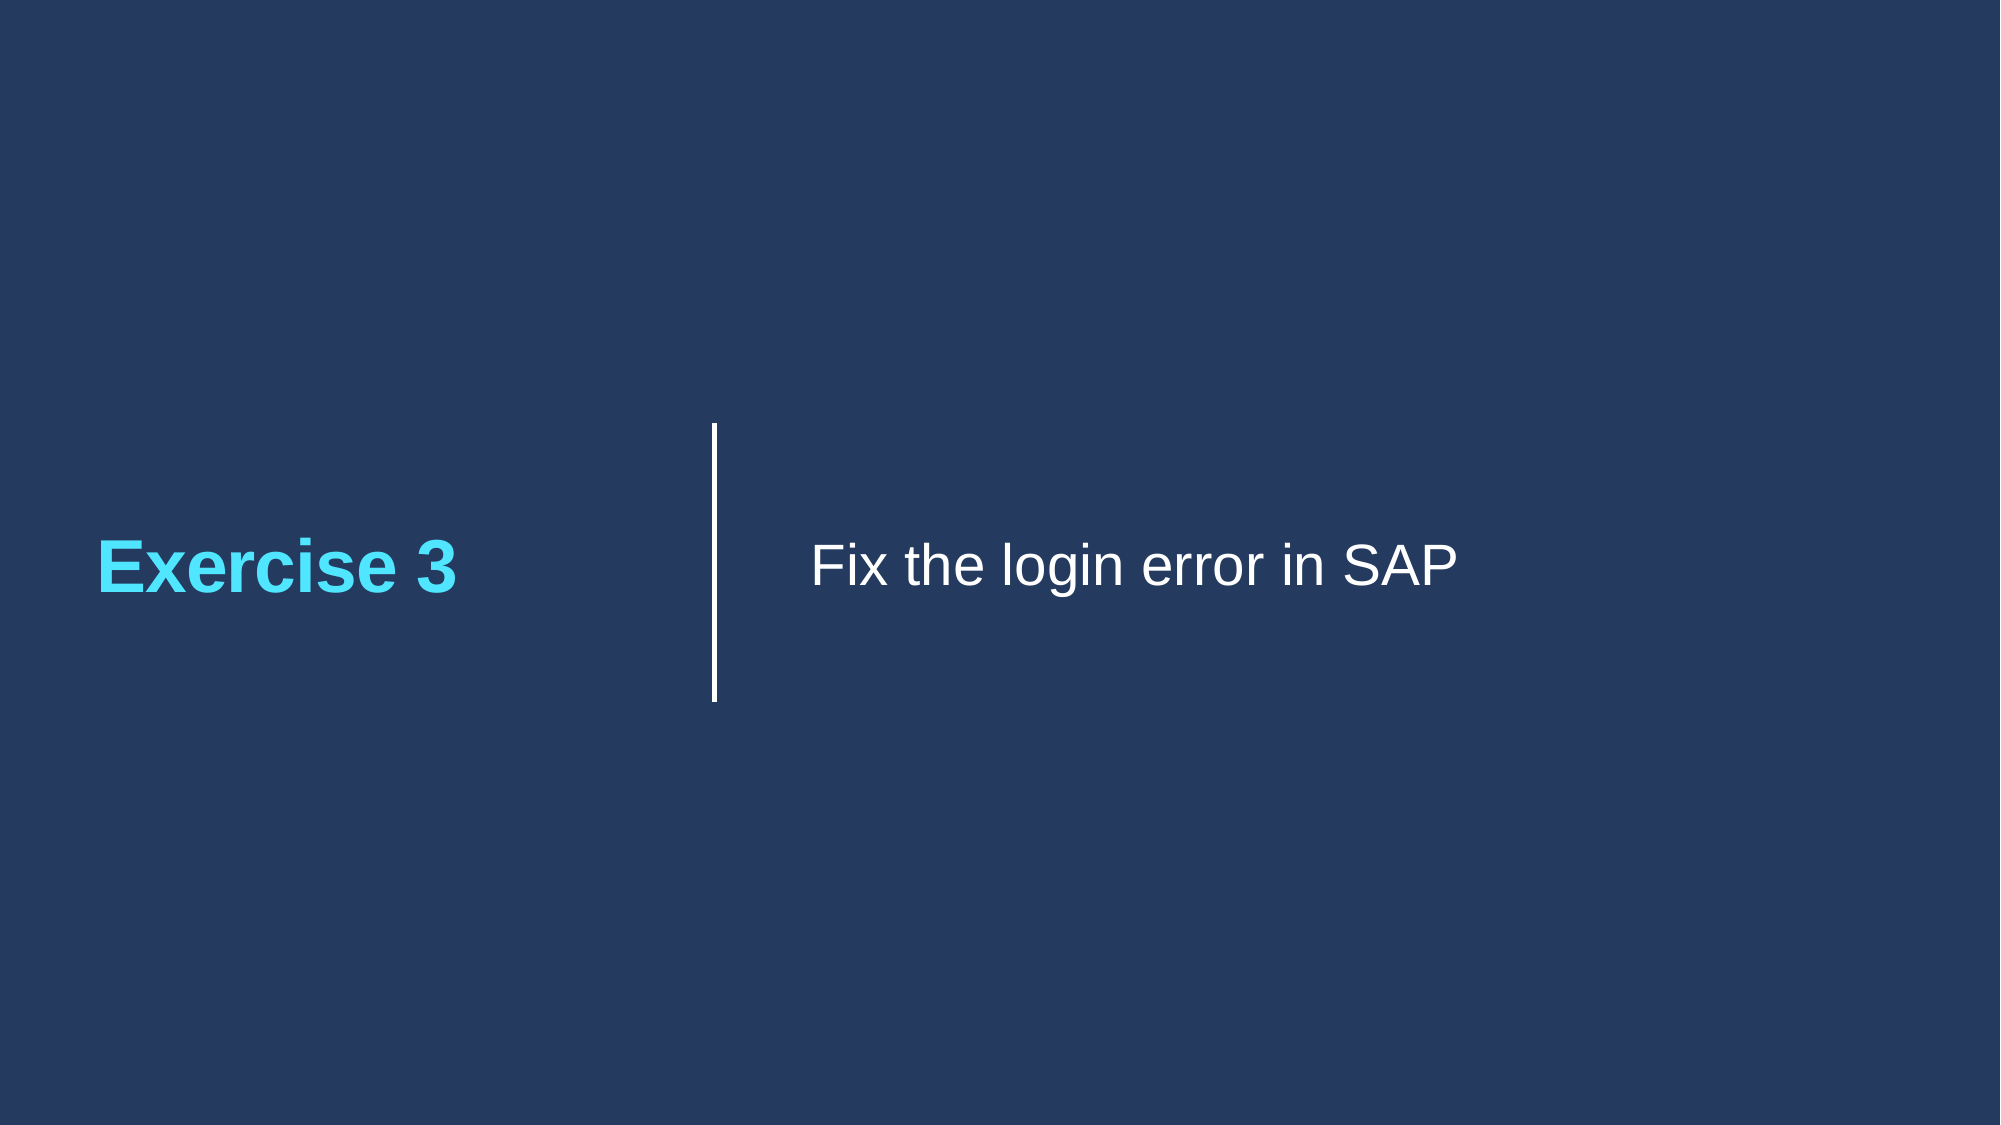

# Exercise 3
Fix the login error in SAP